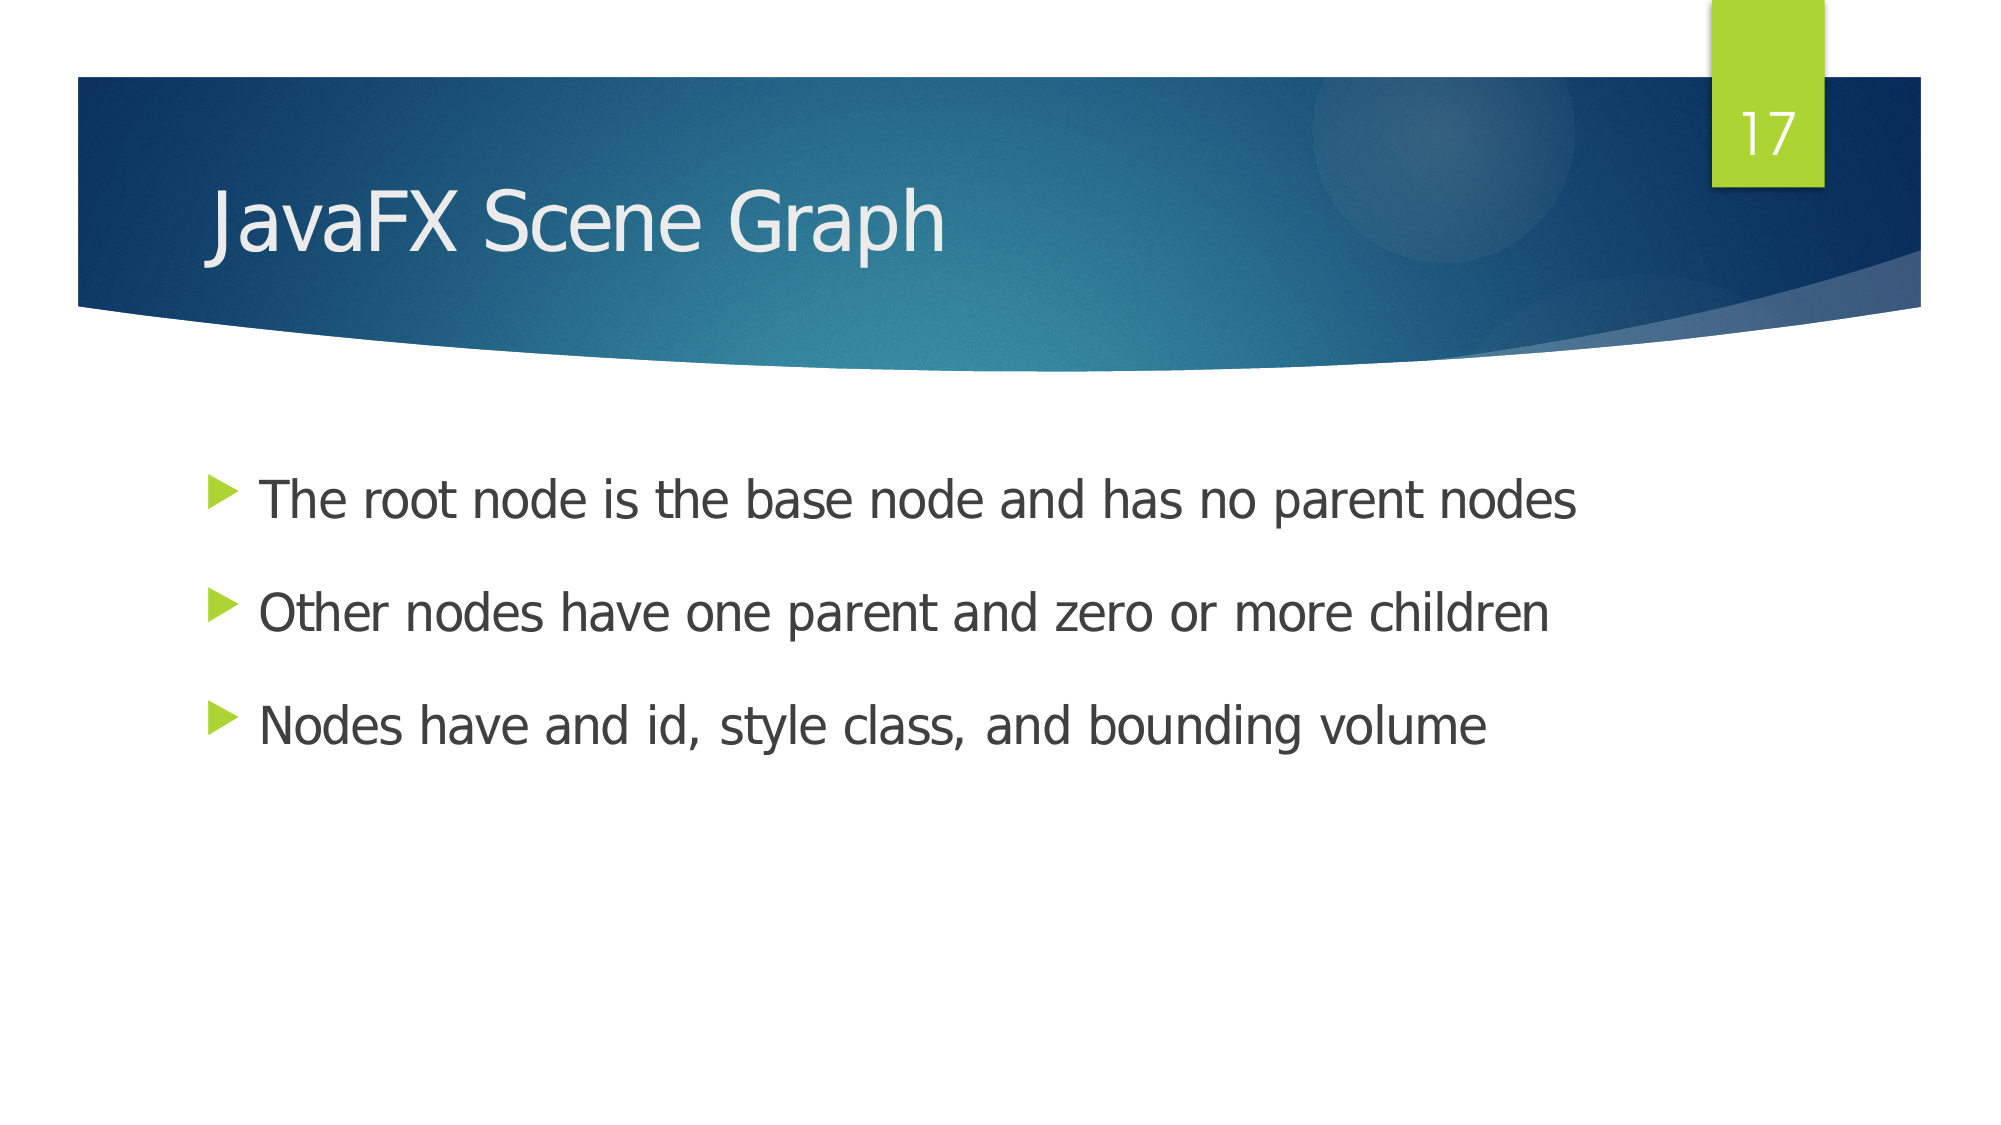

17
# JavaFX Scene Graph
The root node is the base node and has no parent nodes
Other nodes have one parent and zero or more children
Nodes have and id, style class, and bounding volume